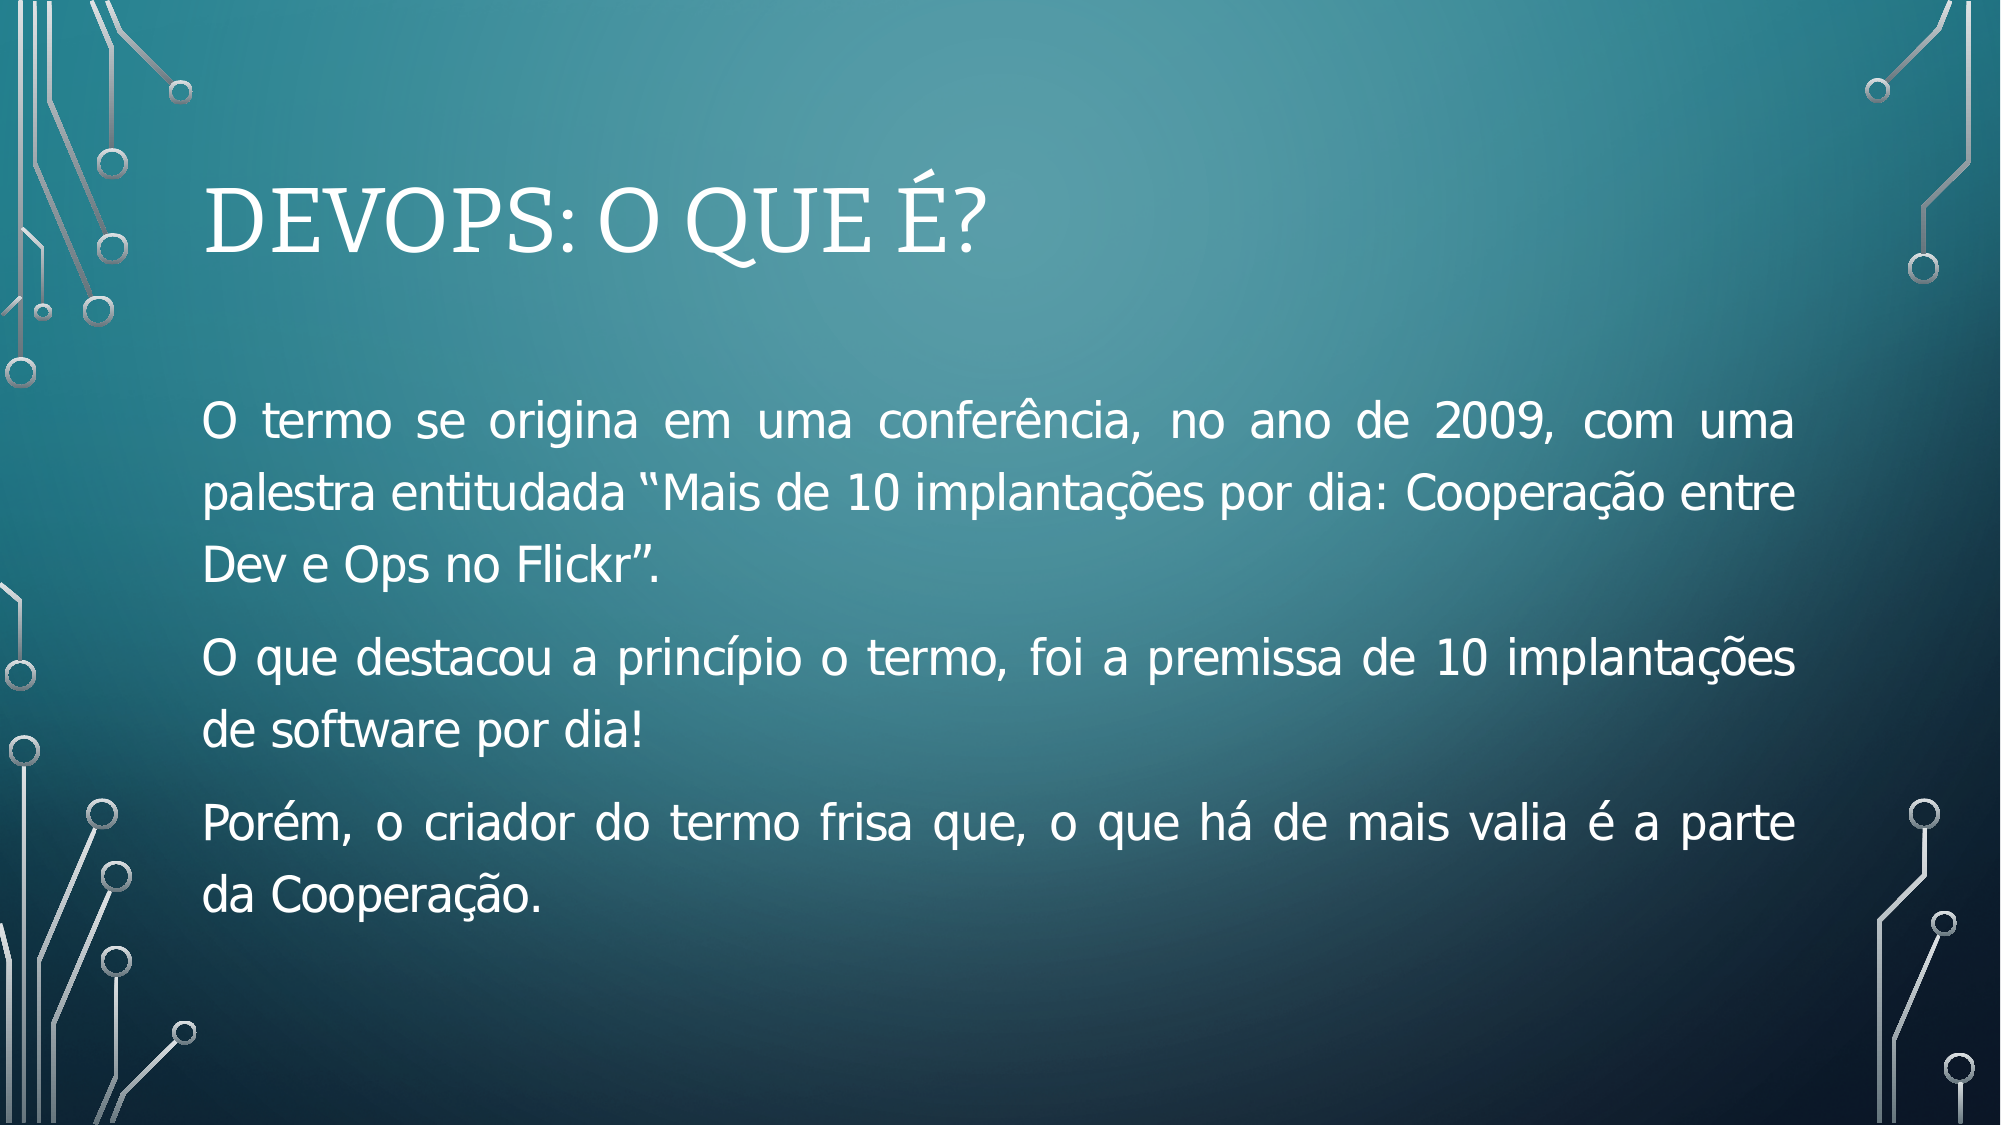

# DevOps: O QUE É?
O termo se origina em uma conferência, no ano de 2009, com uma palestra entitudada “Mais de 10 implantações por dia: Cooperação entre Dev e Ops no Flickr”.
O que destacou a princípio o termo, foi a premissa de 10 implantações de software por dia!
Porém, o criador do termo frisa que, o que há de mais valia é a parte da Cooperação.